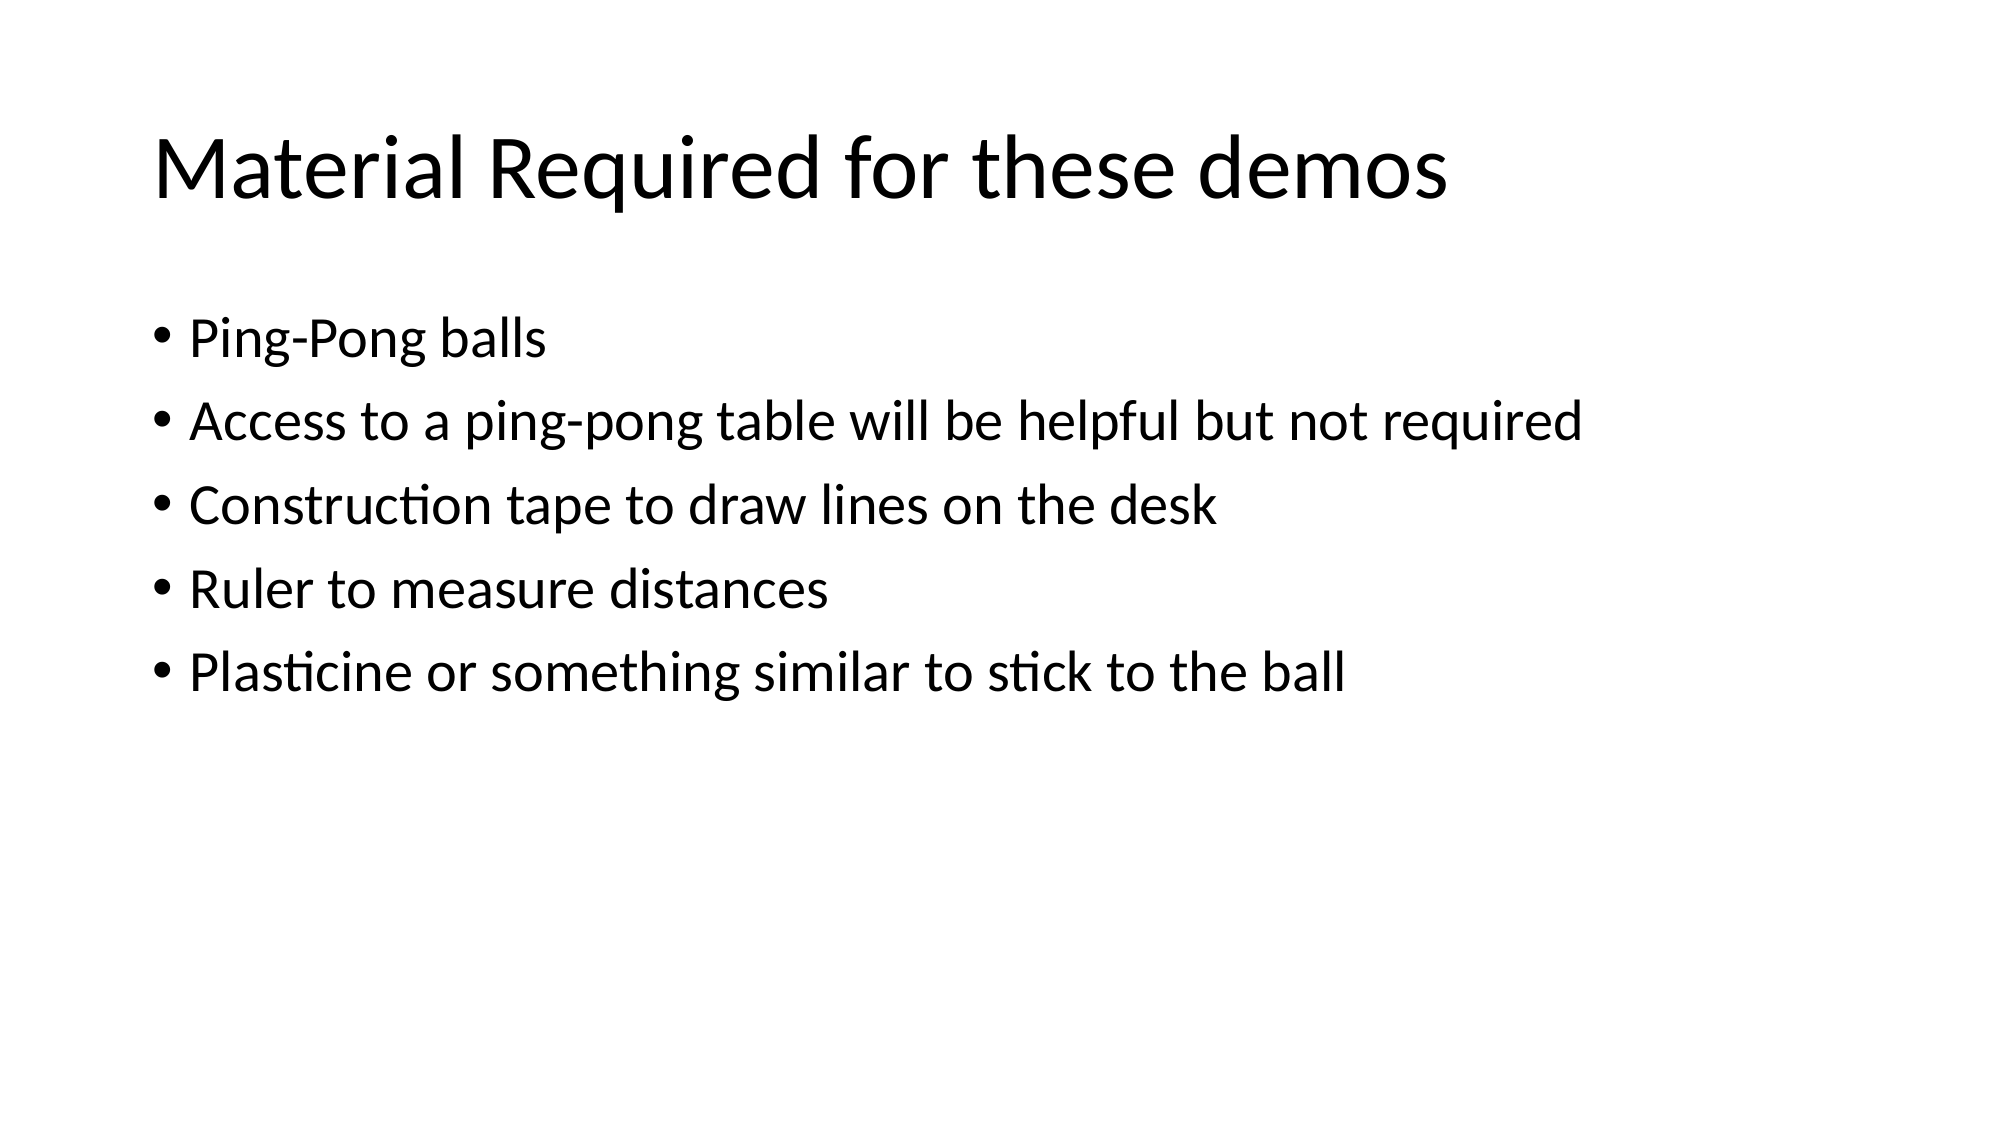

# Material Required for these demos
Ping-Pong balls
Access to a ping-pong table will be helpful but not required
Construction tape to draw lines on the desk
Ruler to measure distances
Plasticine or something similar to stick to the ball